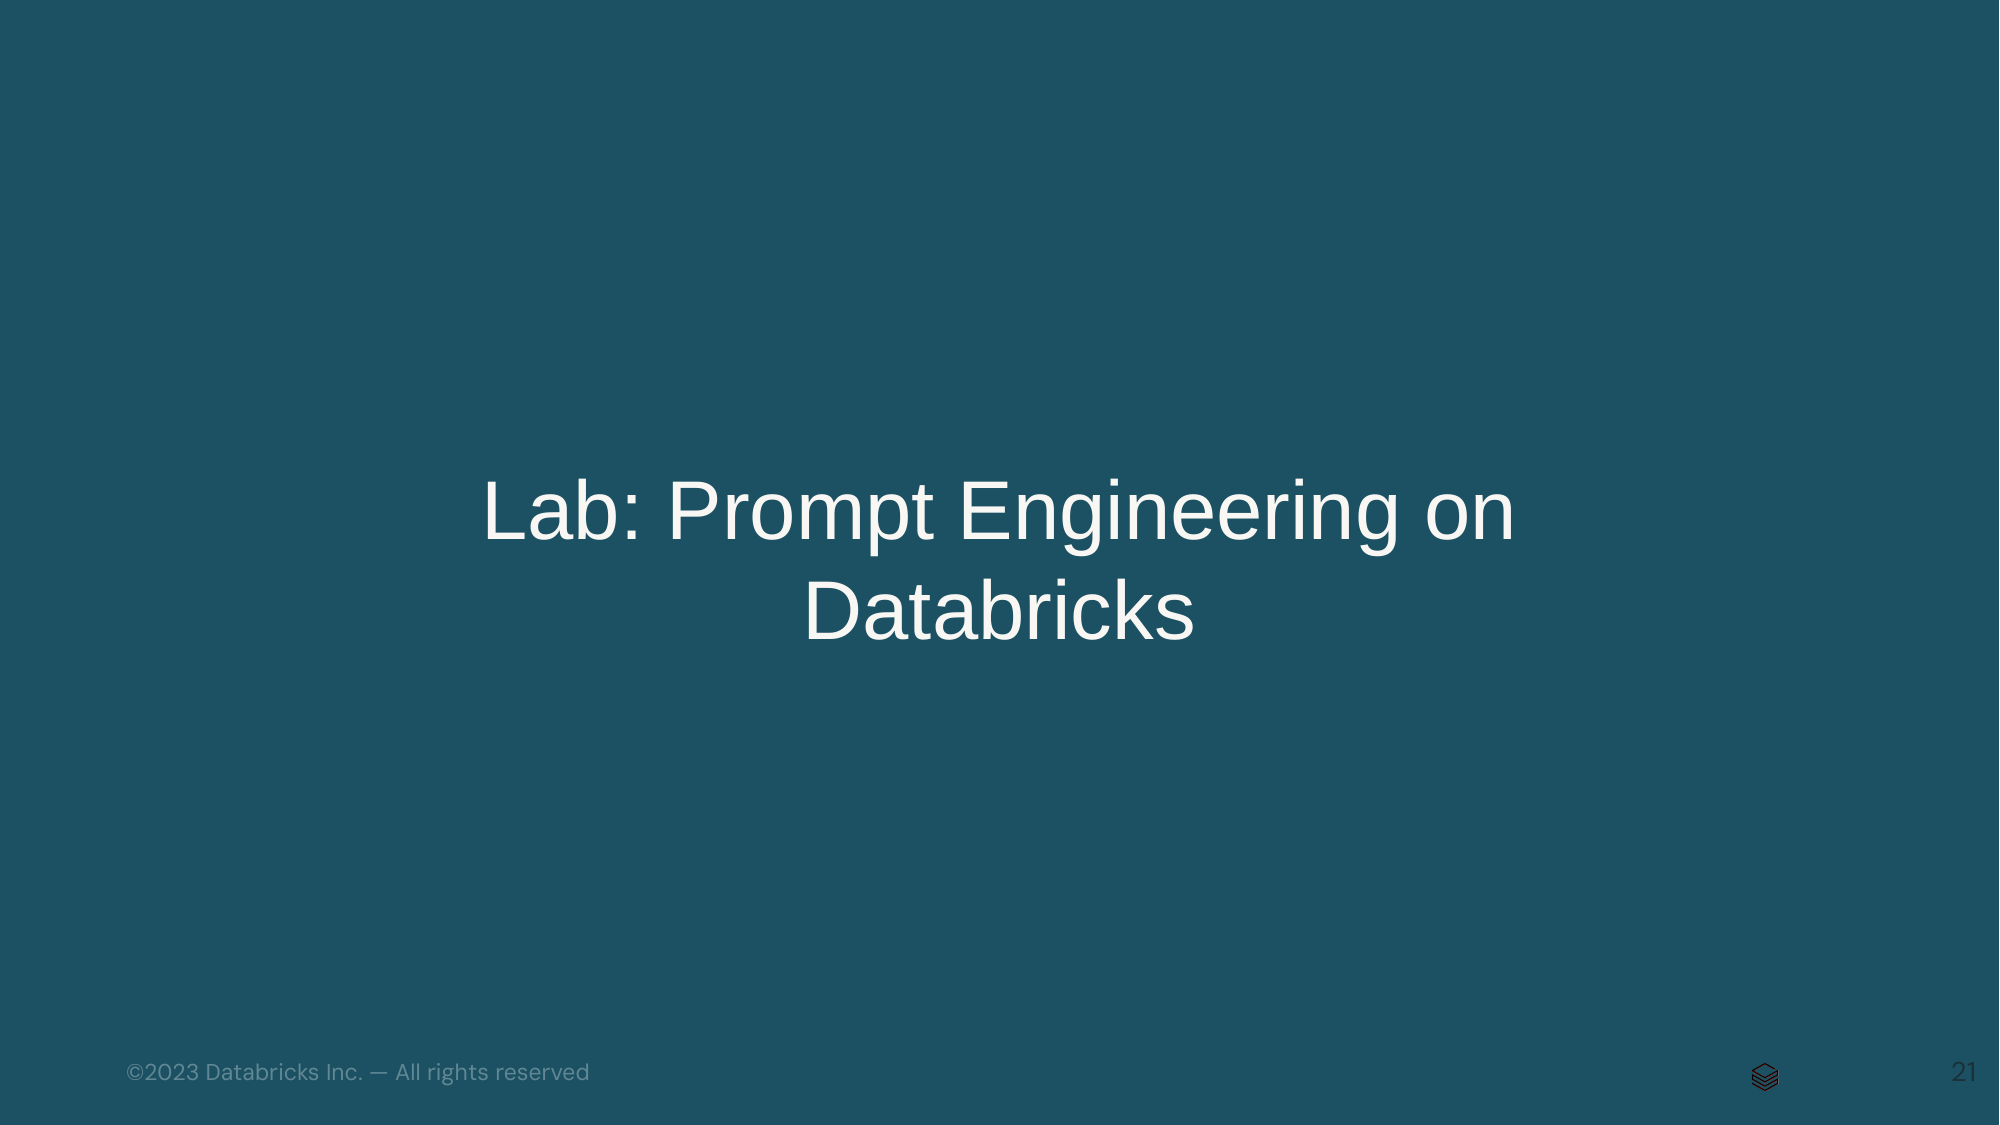

# Lab: Prompt Engineering on Databricks
21